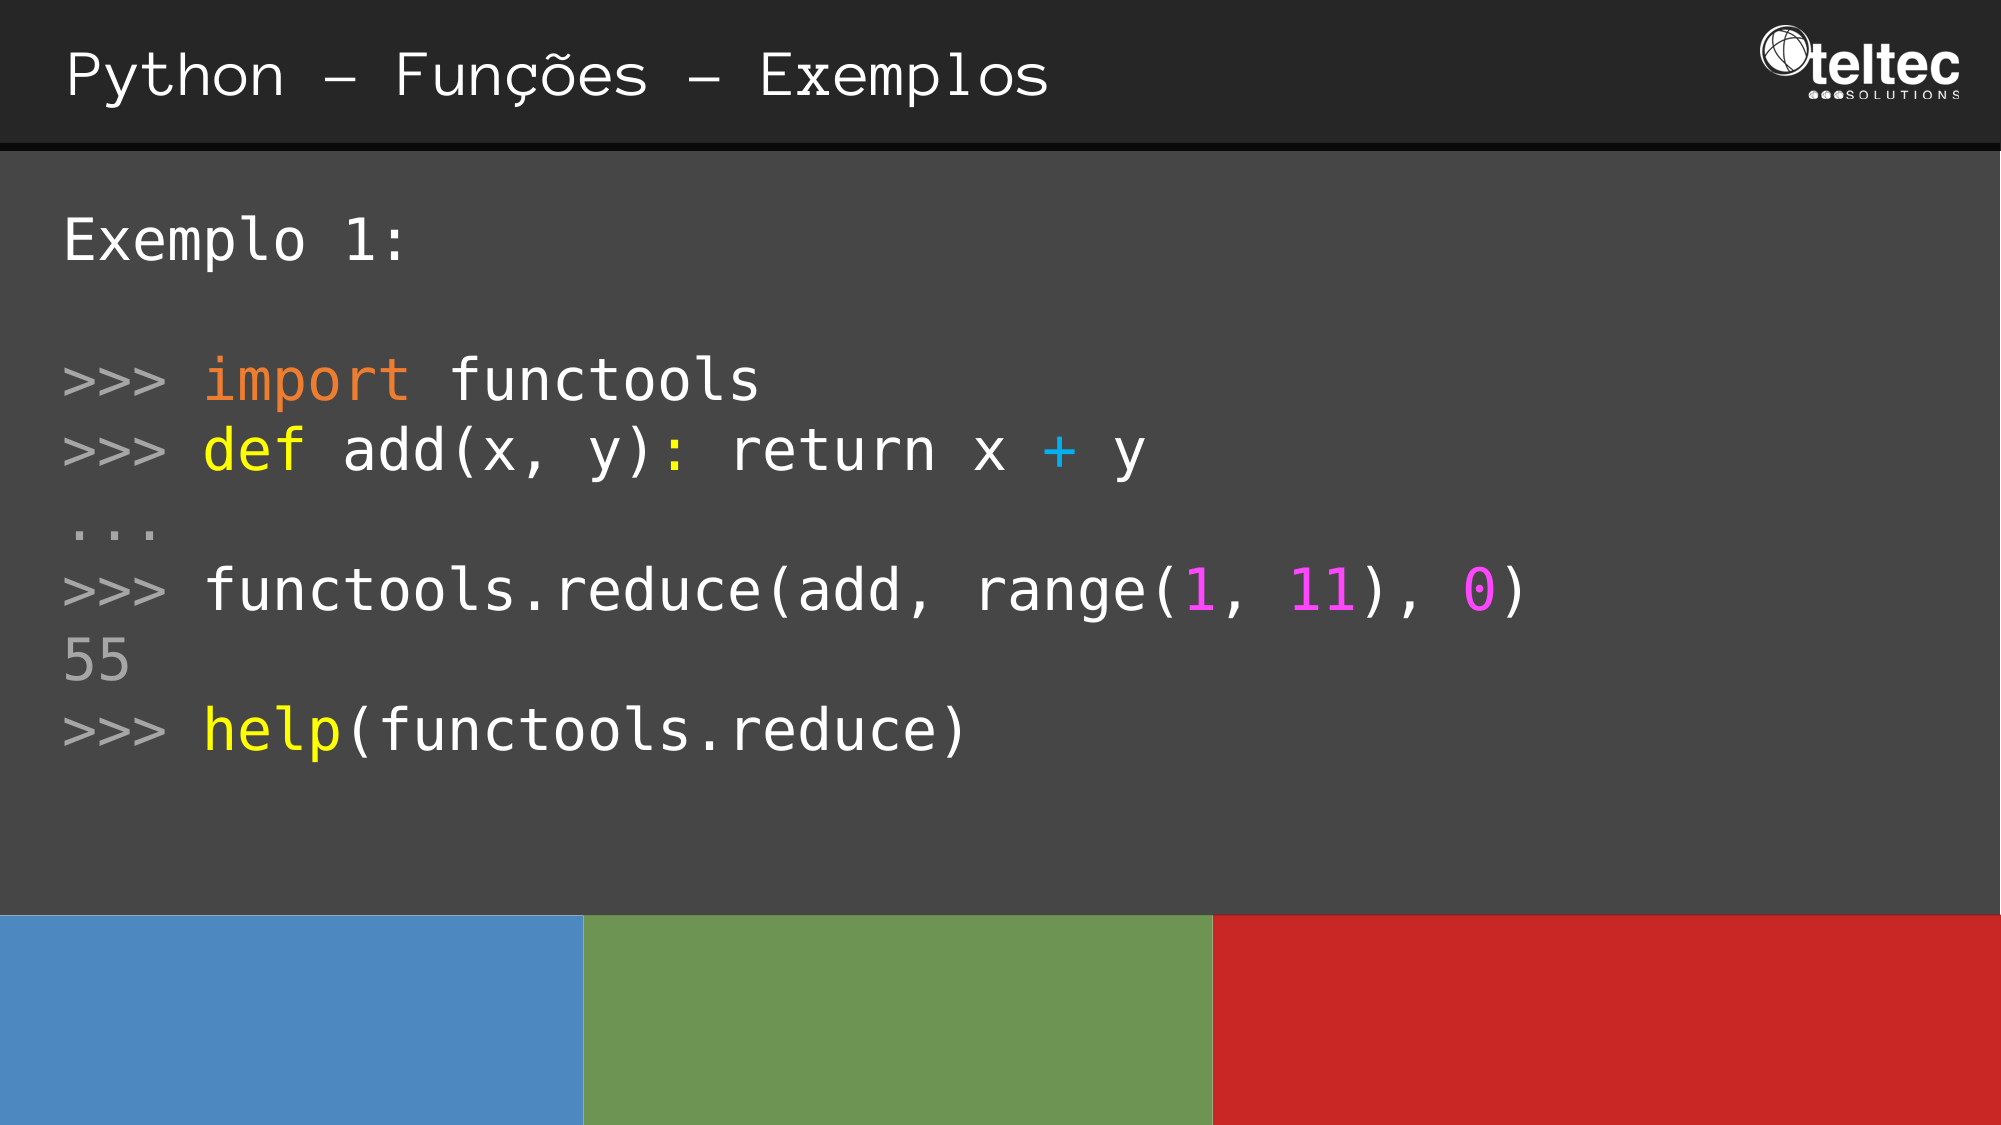

Python – Funções - Exemplos
Exemplo 1:

>>> import functools
>>> def add(x, y): return x + y
...
>>> functools.reduce(add, range(1, 11), 0)
55
>>> help(functools.reduce)